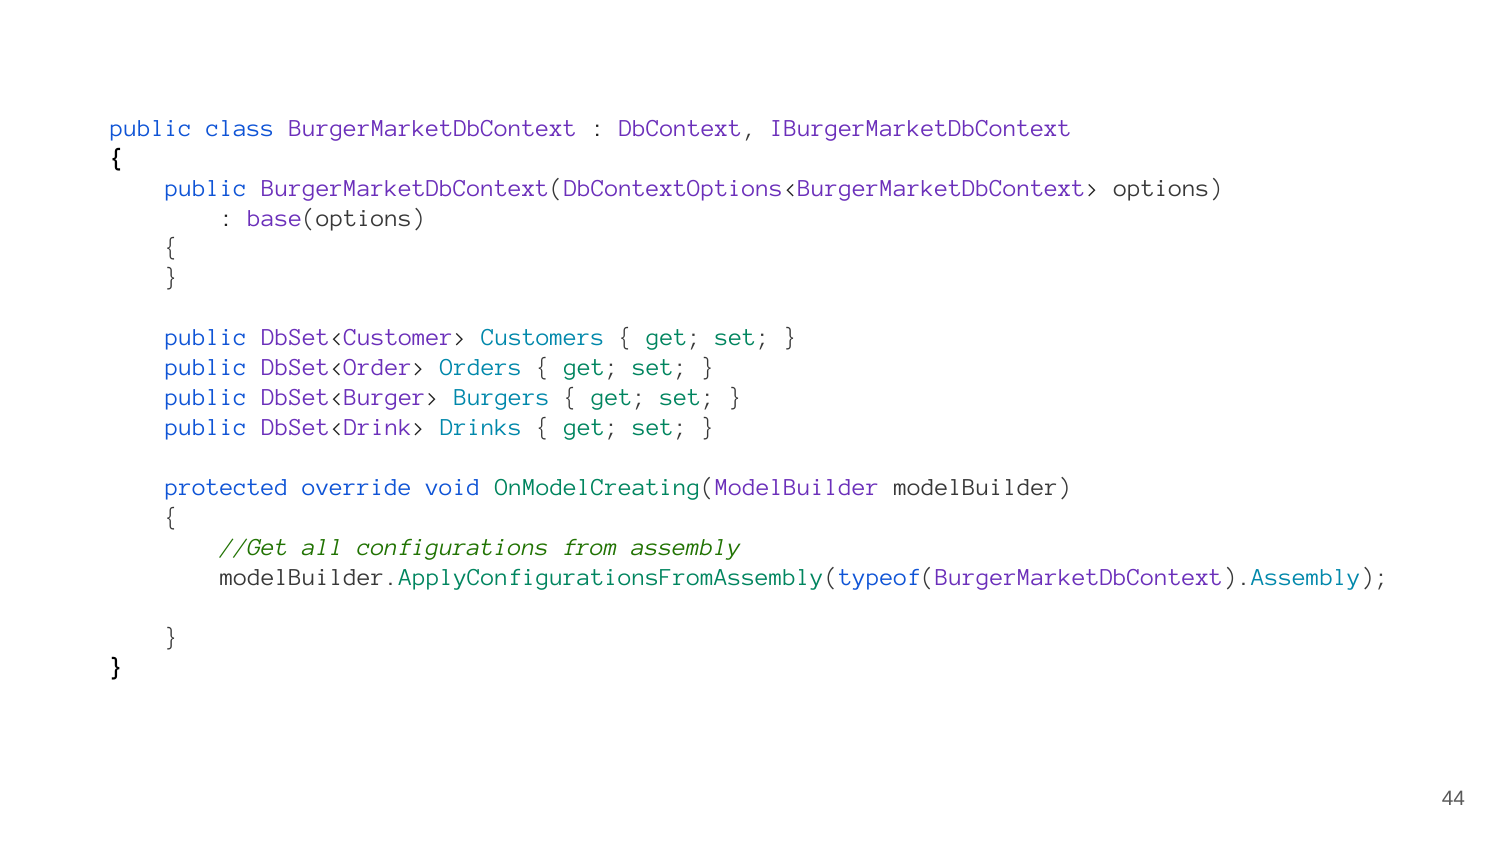

public class BurgerMarketDbContext : DbContext, IBurgerMarketDbContext
{
    public BurgerMarketDbContext(DbContextOptions<BurgerMarketDbContext> options)
        : base(options)
    {
    }
    public DbSet<Customer> Customers { get; set; }
    public DbSet<Order> Orders { get; set; }
    public DbSet<Burger> Burgers { get; set; }
    public DbSet<Drink> Drinks { get; set; }
    protected override void OnModelCreating(ModelBuilder modelBuilder)
    {
        //Get all configurations from assembly
        modelBuilder.ApplyConfigurationsFromAssembly(typeof(BurgerMarketDbContext).Assembly);
    }
}
44